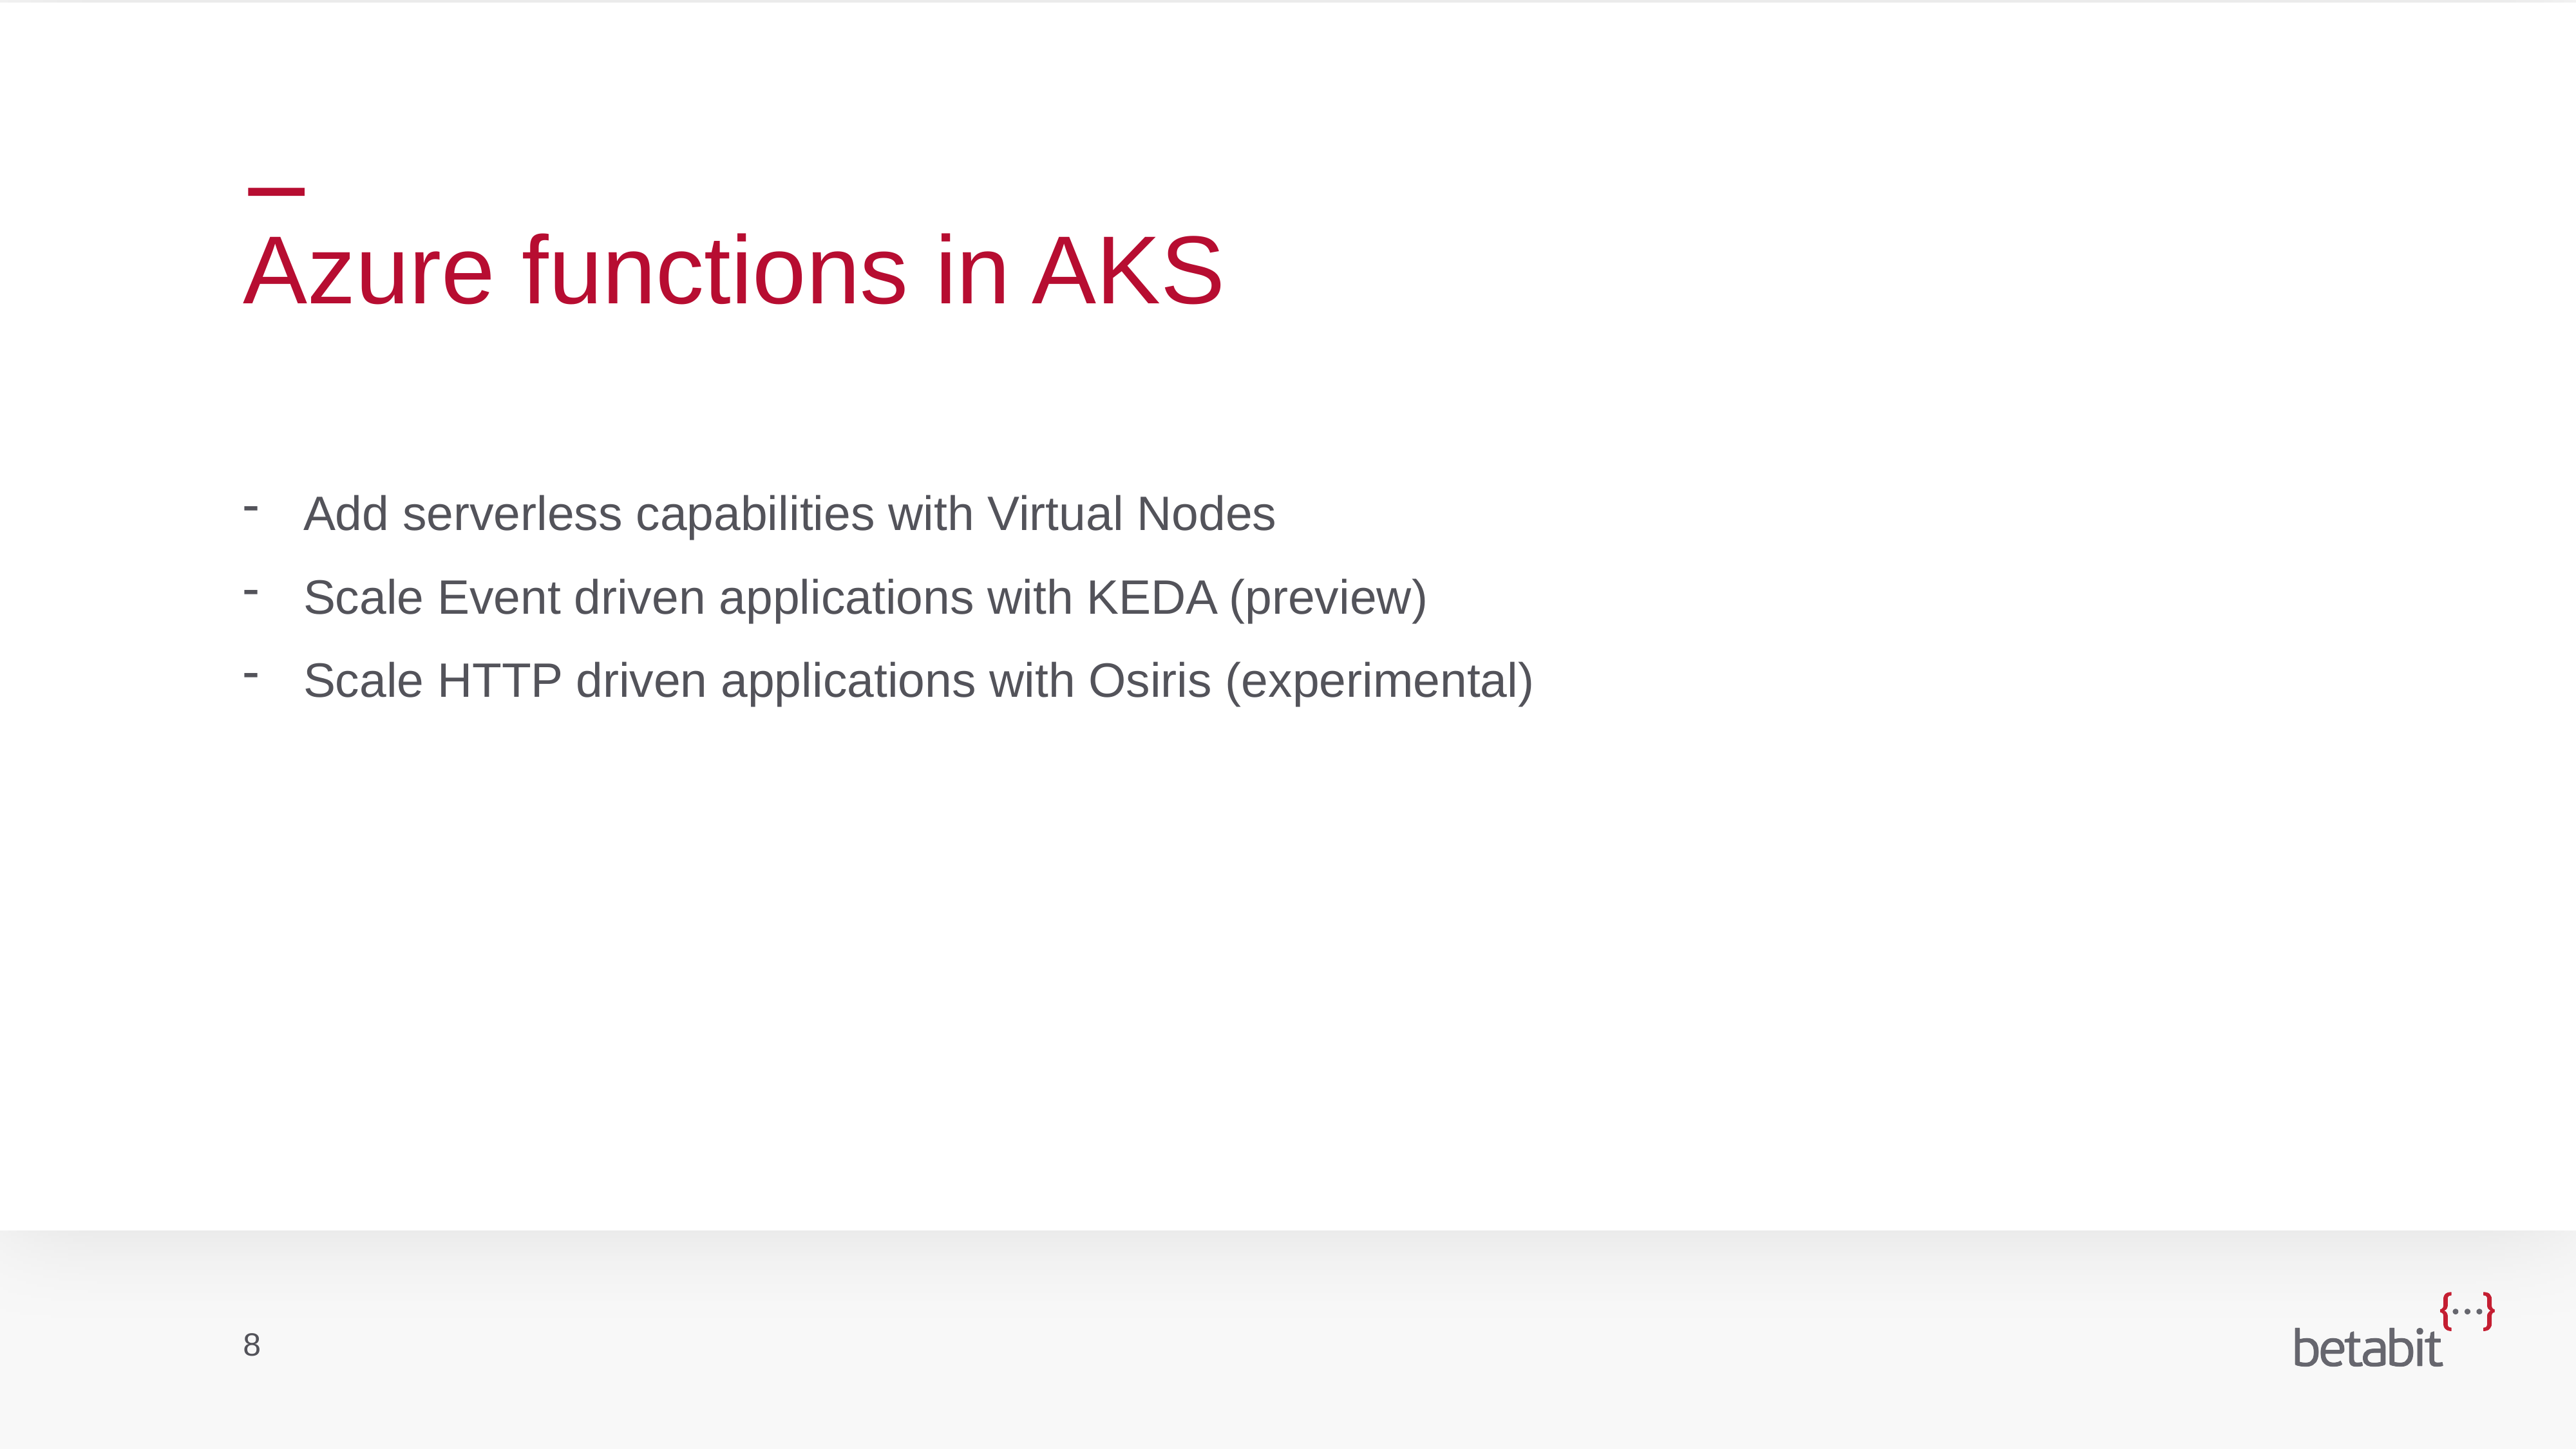

# Azure functions in AKS

Add serverless capabilities with Virtual Nodes
Scale Event driven applications with KEDA (preview)
Scale HTTP driven applications with Osiris (experimental)

8